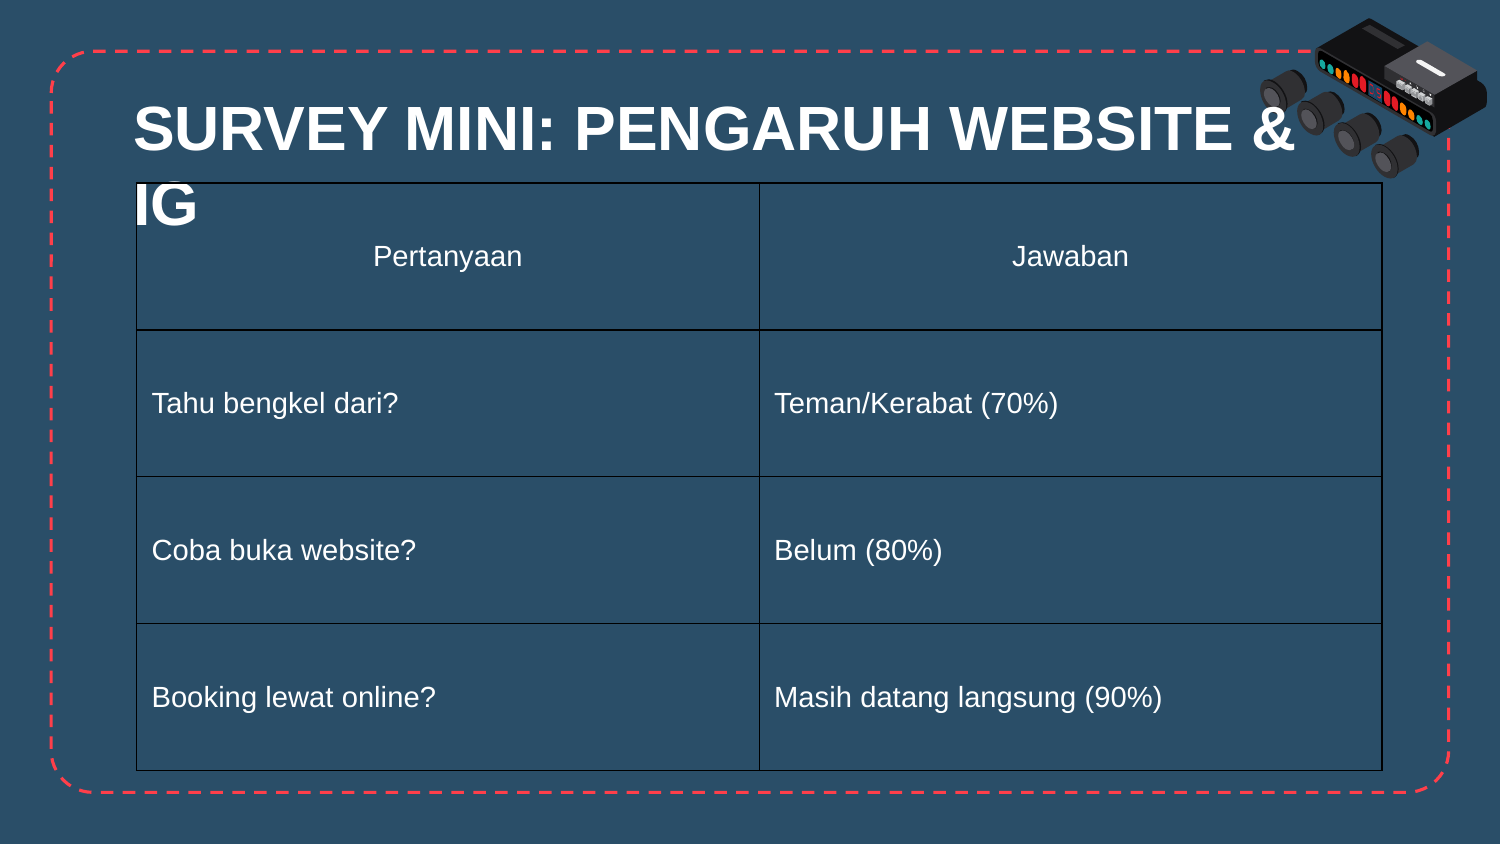

# SURVEY MINI: PENGARUH WEBSITE & IG
| Pertanyaan | Jawaban |
| --- | --- |
| Tahu bengkel dari? | Teman/Kerabat (70%) |
| Coba buka website? | Belum (80%) |
| Booking lewat online? | Masih datang langsung (90%) |